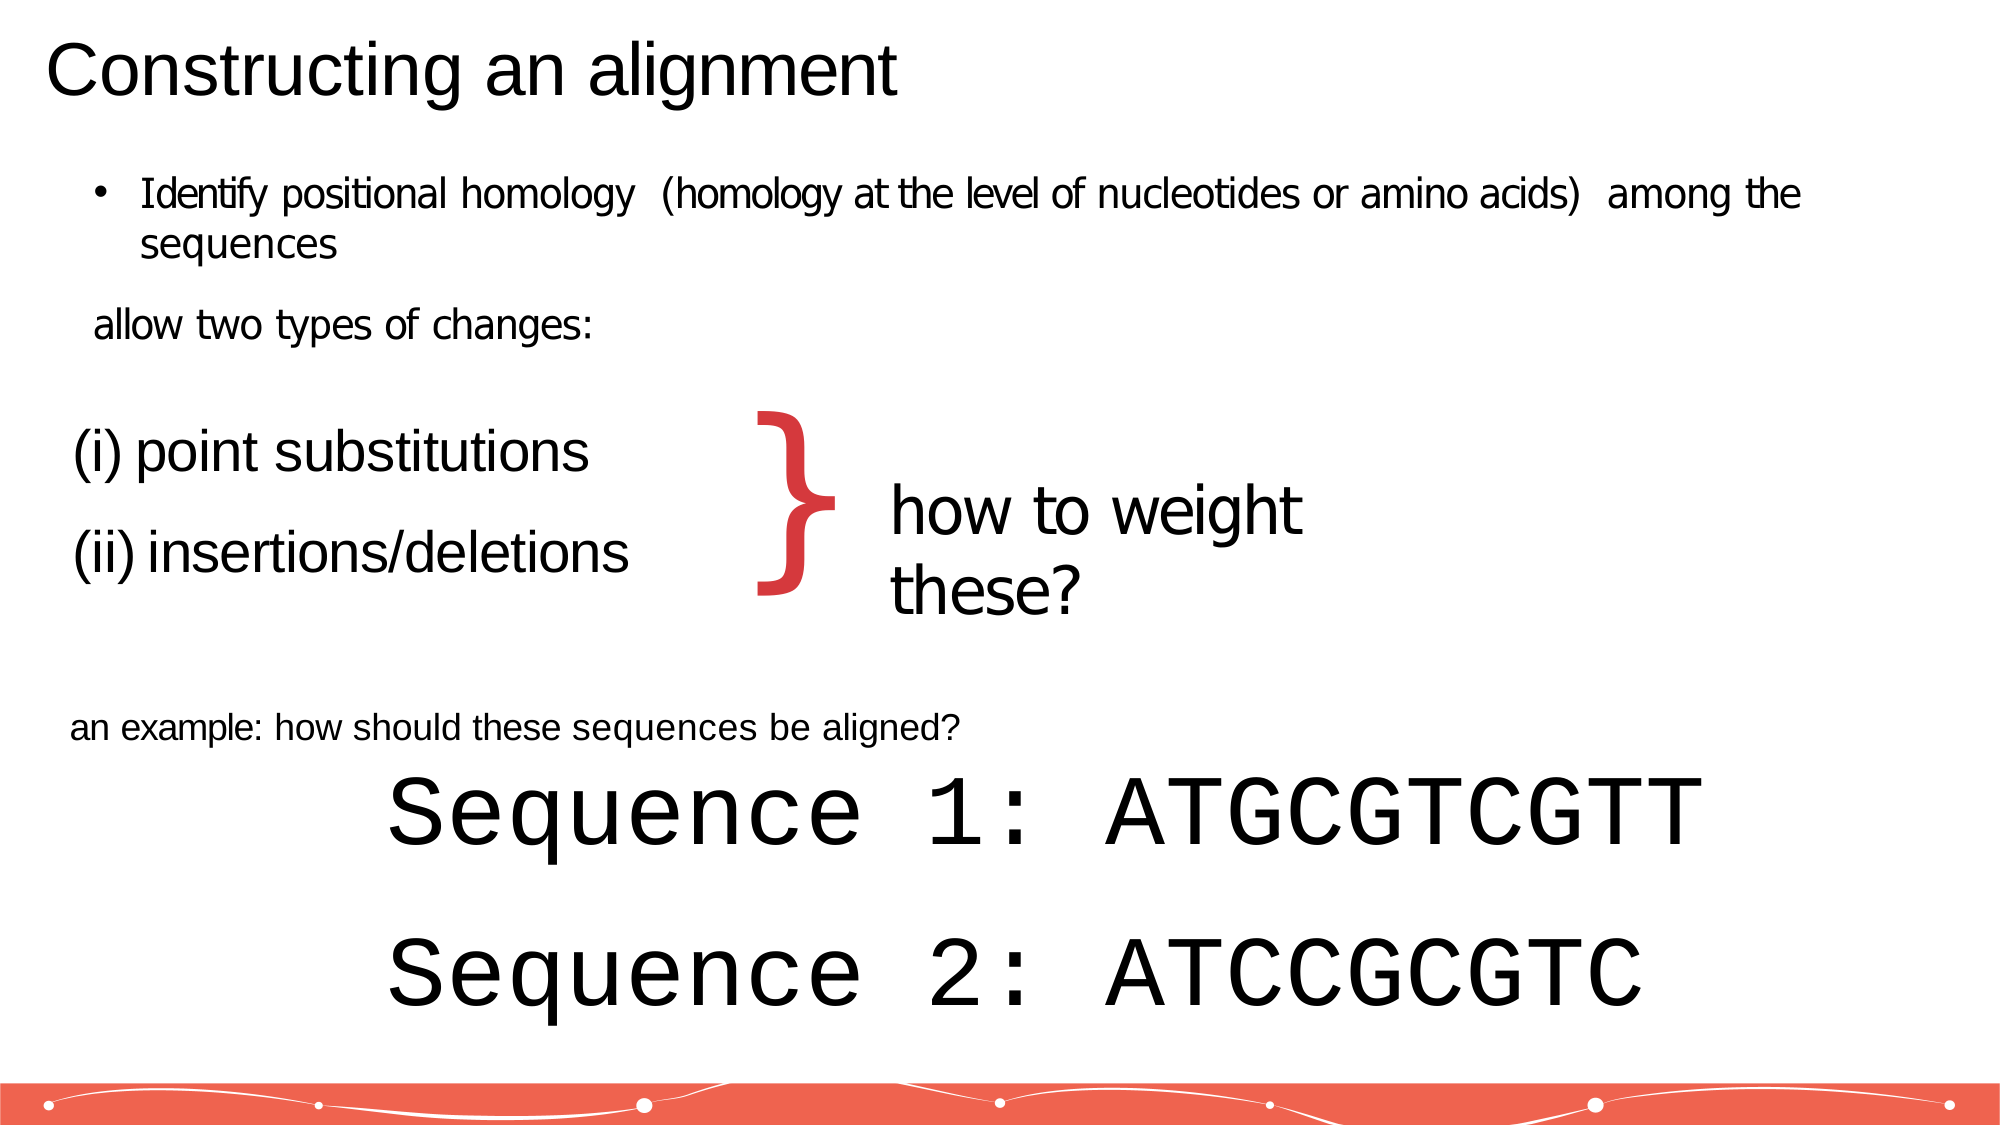

Constructing an alignment
Identify positional homology  (homology at the level of nucleotides or amino acids)  among the sequences
allow two types of changes:
}
point substitutions
insertions/deletions
how to weight these?
an example: how should these sequences be aligned?
Sequence 1: ATGCGTCGTT
Sequence 2: ATCCGCGTC